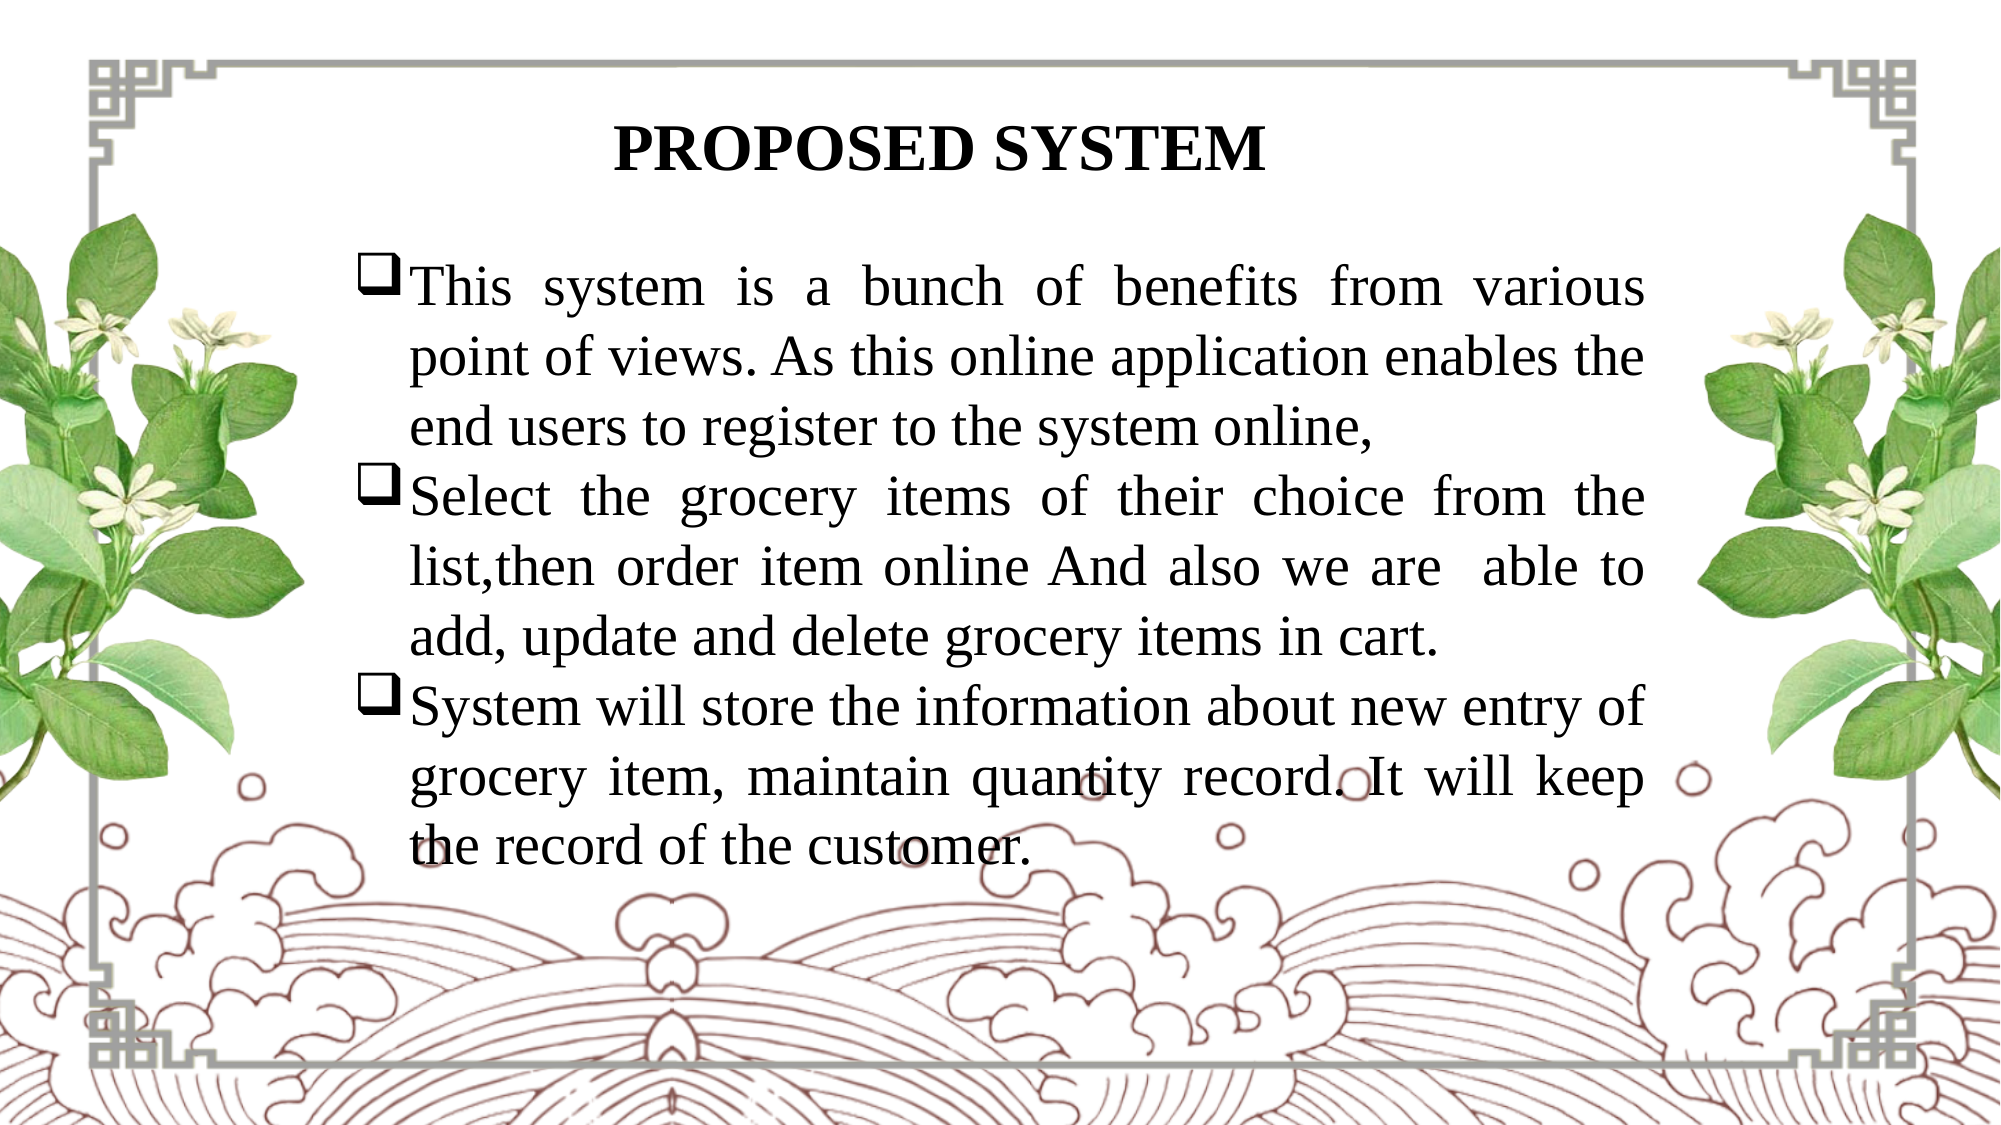

PROPOSED SYSTEM

This system is a bunch of benefits from various point of views. As this online application enables the end users to register to the system online,
Select the grocery items of their choice from the list,then order item online And also we are  able to add, update and delete grocery items in cart.
System will store the information about new entry of grocery item, maintain quantity record. It will keep the record of the customer.